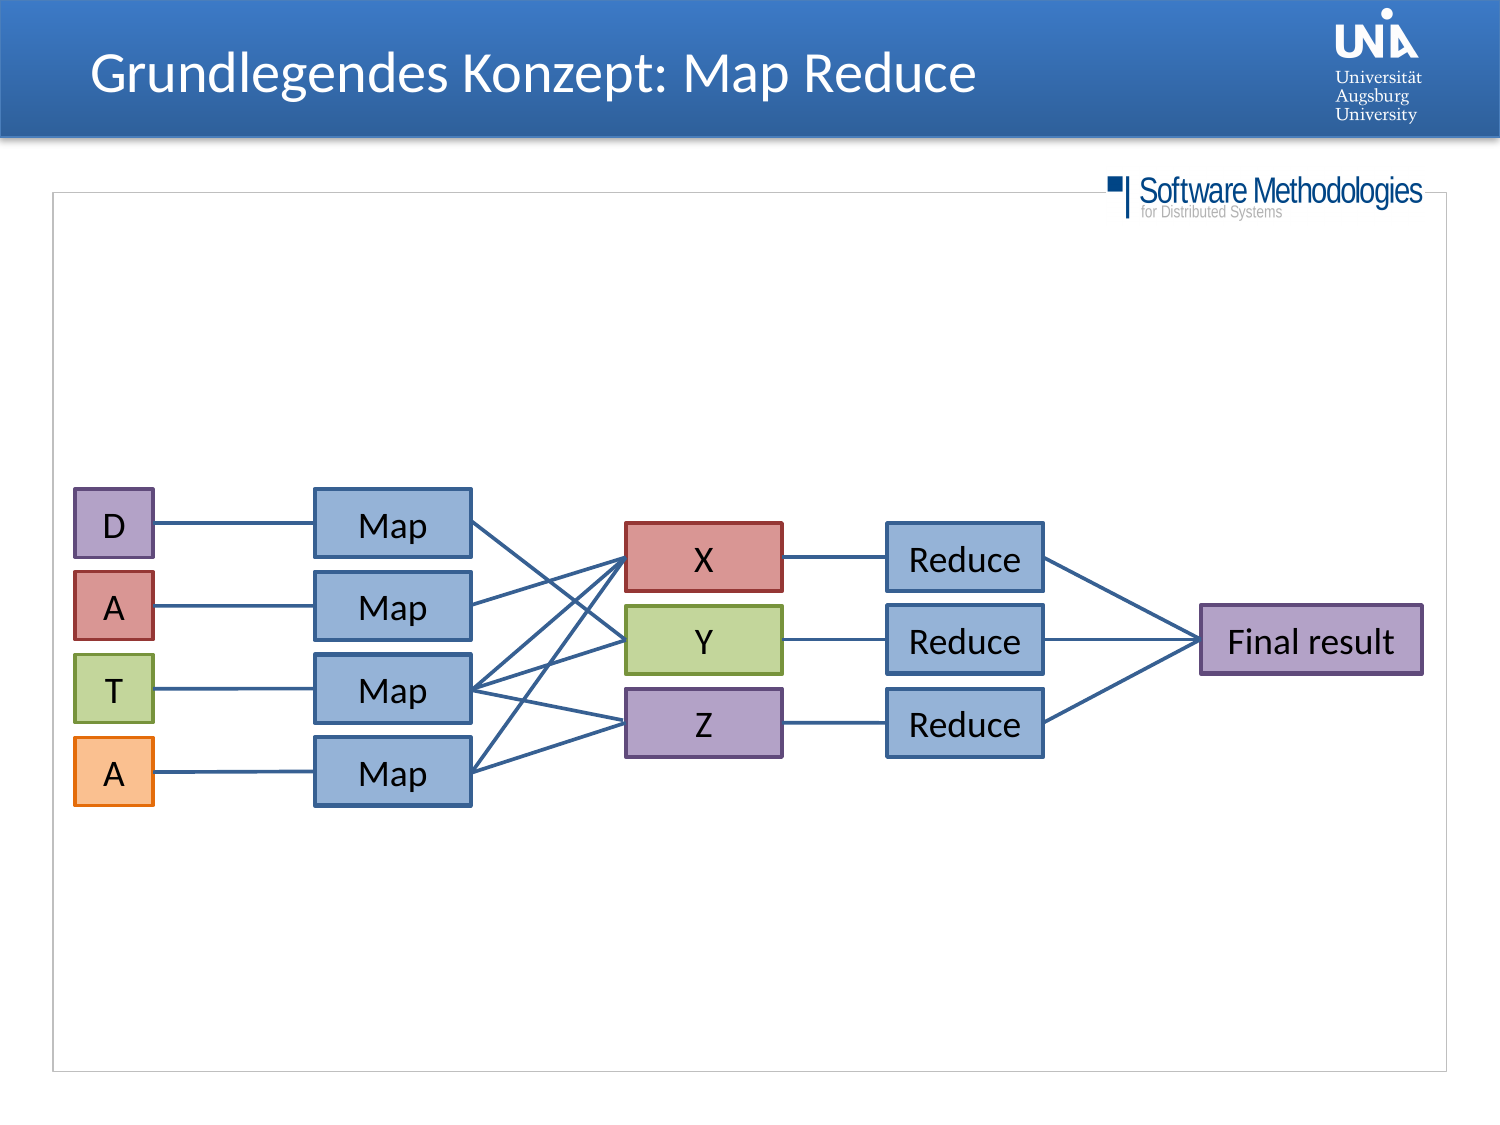

# Grundlegendes Konzept: Map Reduce
D
Map
X
Reduce
Map
A
Final result
Reduce
Y
T
Map
Reduce
Z
A
Map